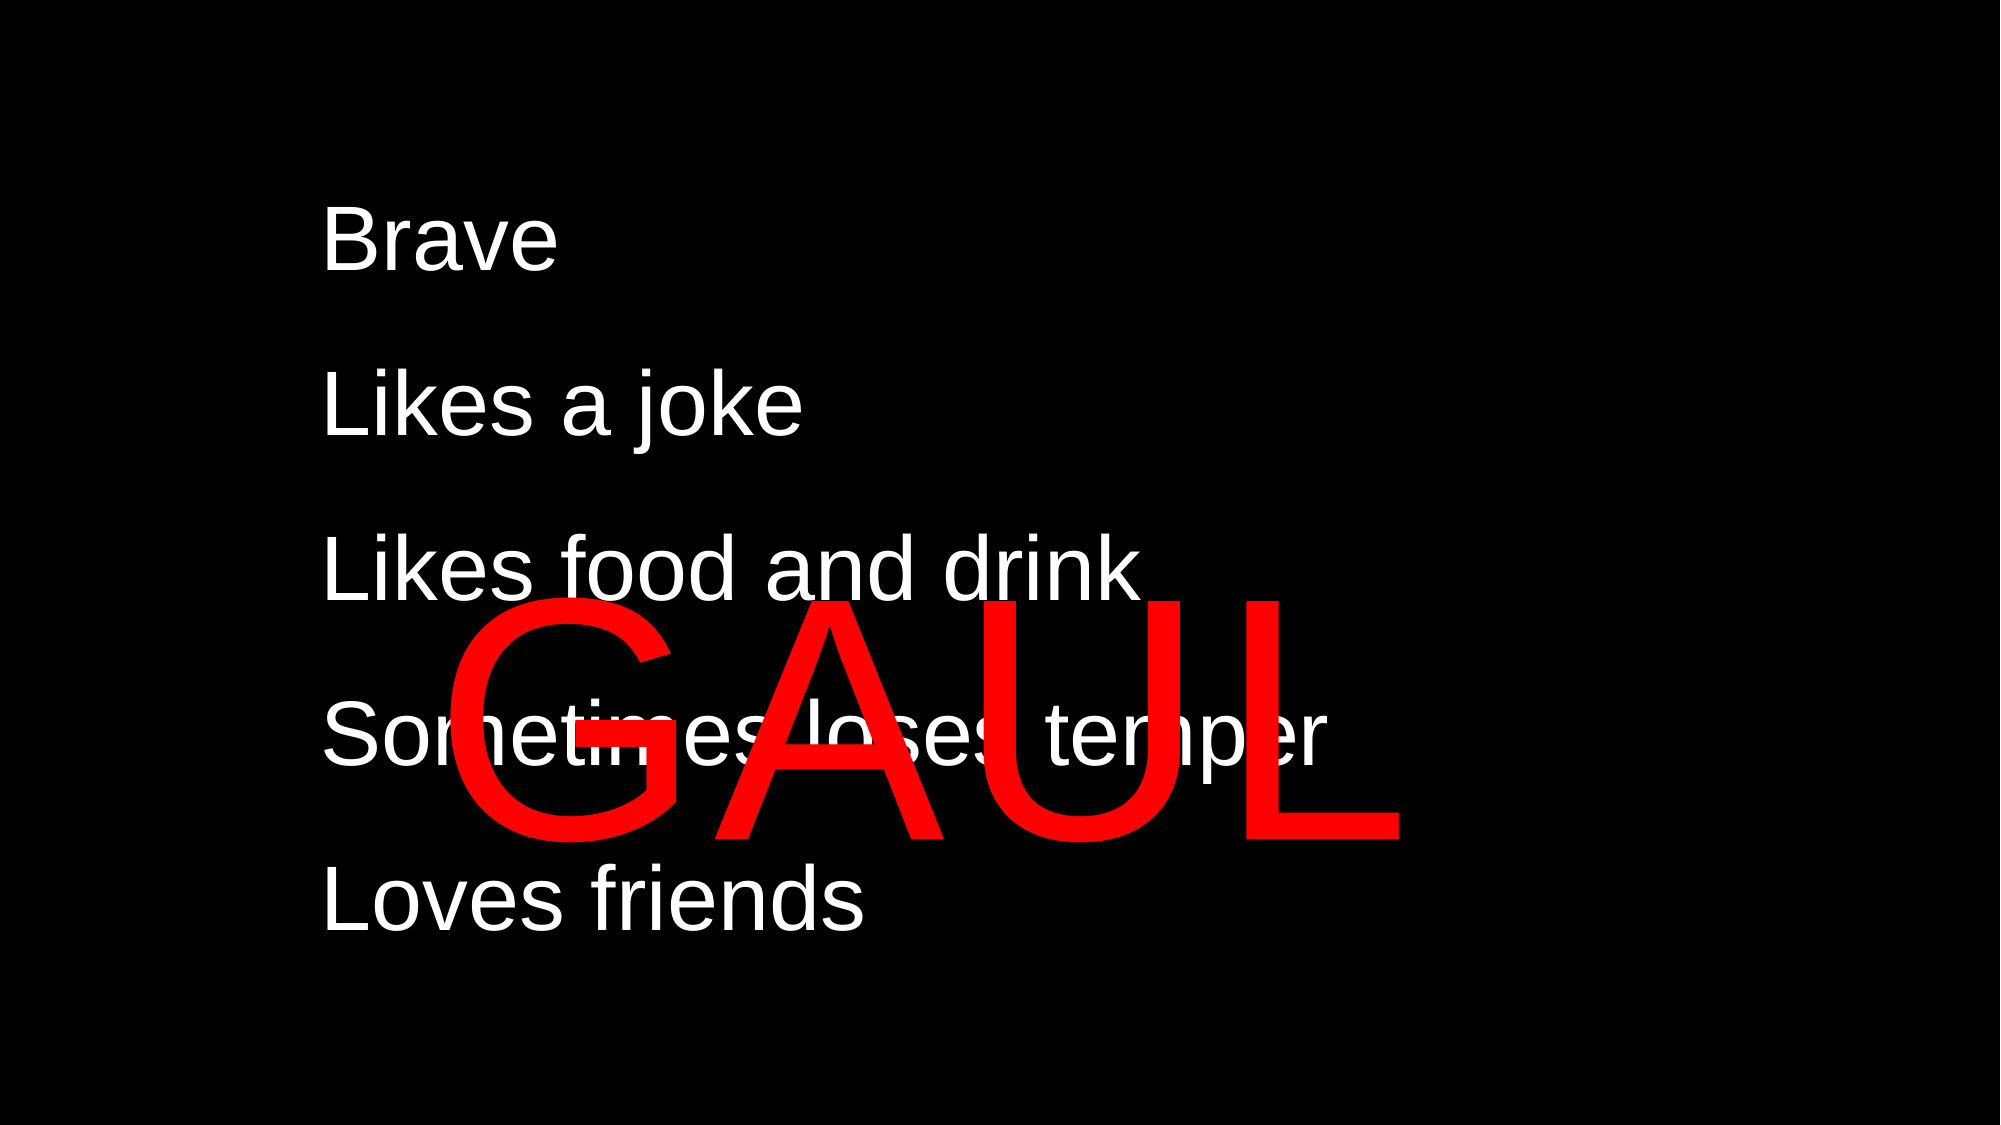

Brave
Likes a joke
Likes food and drink
Sometimes loses temper
Loves friends
GAUL